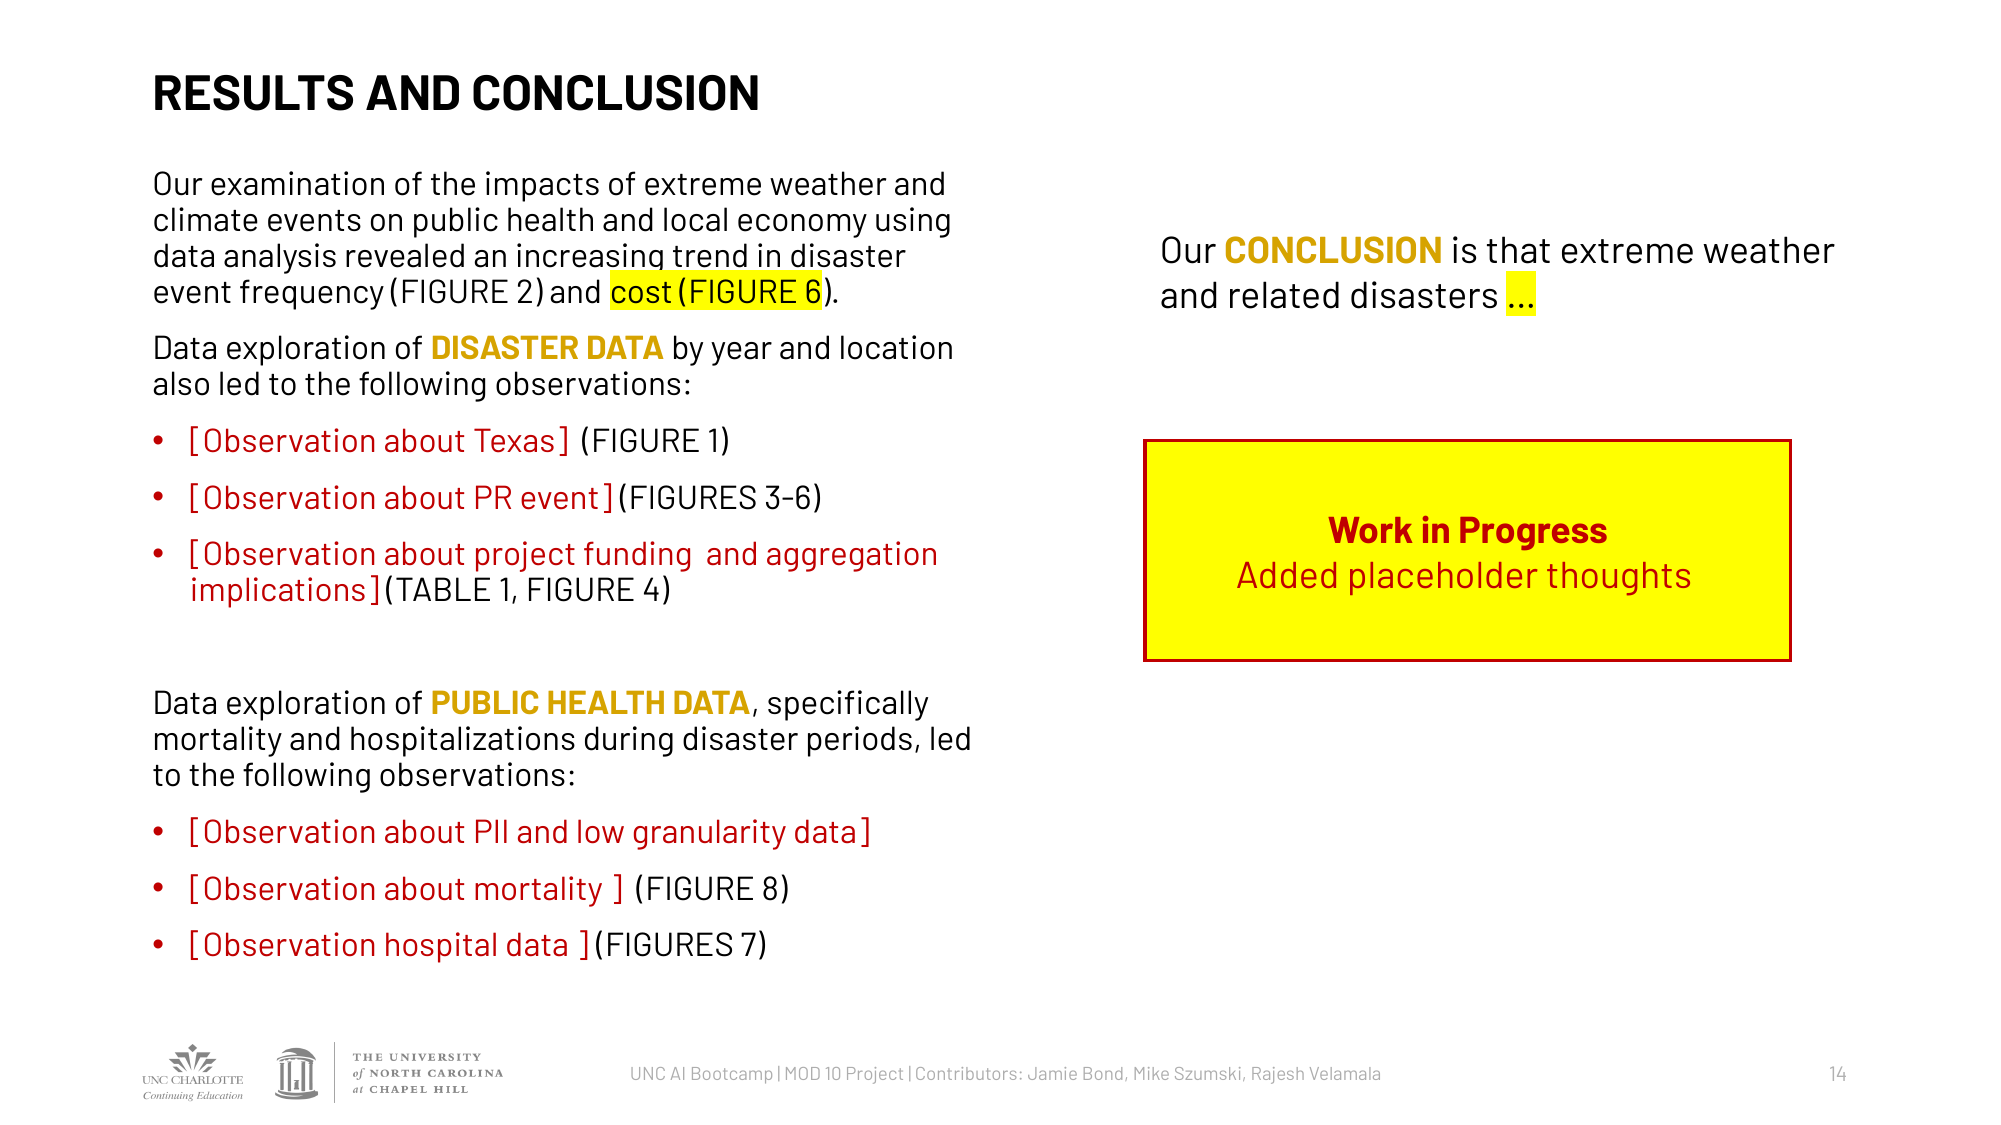

# RESULTS AND CONCLUSION
Our examination of the impacts of extreme weather and climate events on public health and local economy using data analysis revealed an increasing trend in disaster event frequency (FIGURE 2) and cost (FIGURE 6).
Data exploration of DISASTER DATA by year and location also led to the following observations:
[Observation about Texas]  (FIGURE 1)
[Observation about PR event] (FIGURES 3-6)
[Observation about project funding  and aggregation implications] (TABLE 1, FIGURE 4)

Data exploration of PUBLIC HEALTH DATA, specifically mortality and hospitalizations during disaster periods, led to the following observations:
[Observation about PII and low granularity data]
[Observation about mortality ]  (FIGURE 8)
[Observation hospital data ] (FIGURES 7)

Our CONCLUSION is that extreme weather and related disasters …
Work in Progress
Added placeholder thoughts
UNC AI Bootcamp | MOD 10 Project | Contributors: Jamie Bond, Mike Szumski, Rajesh Velamala
14